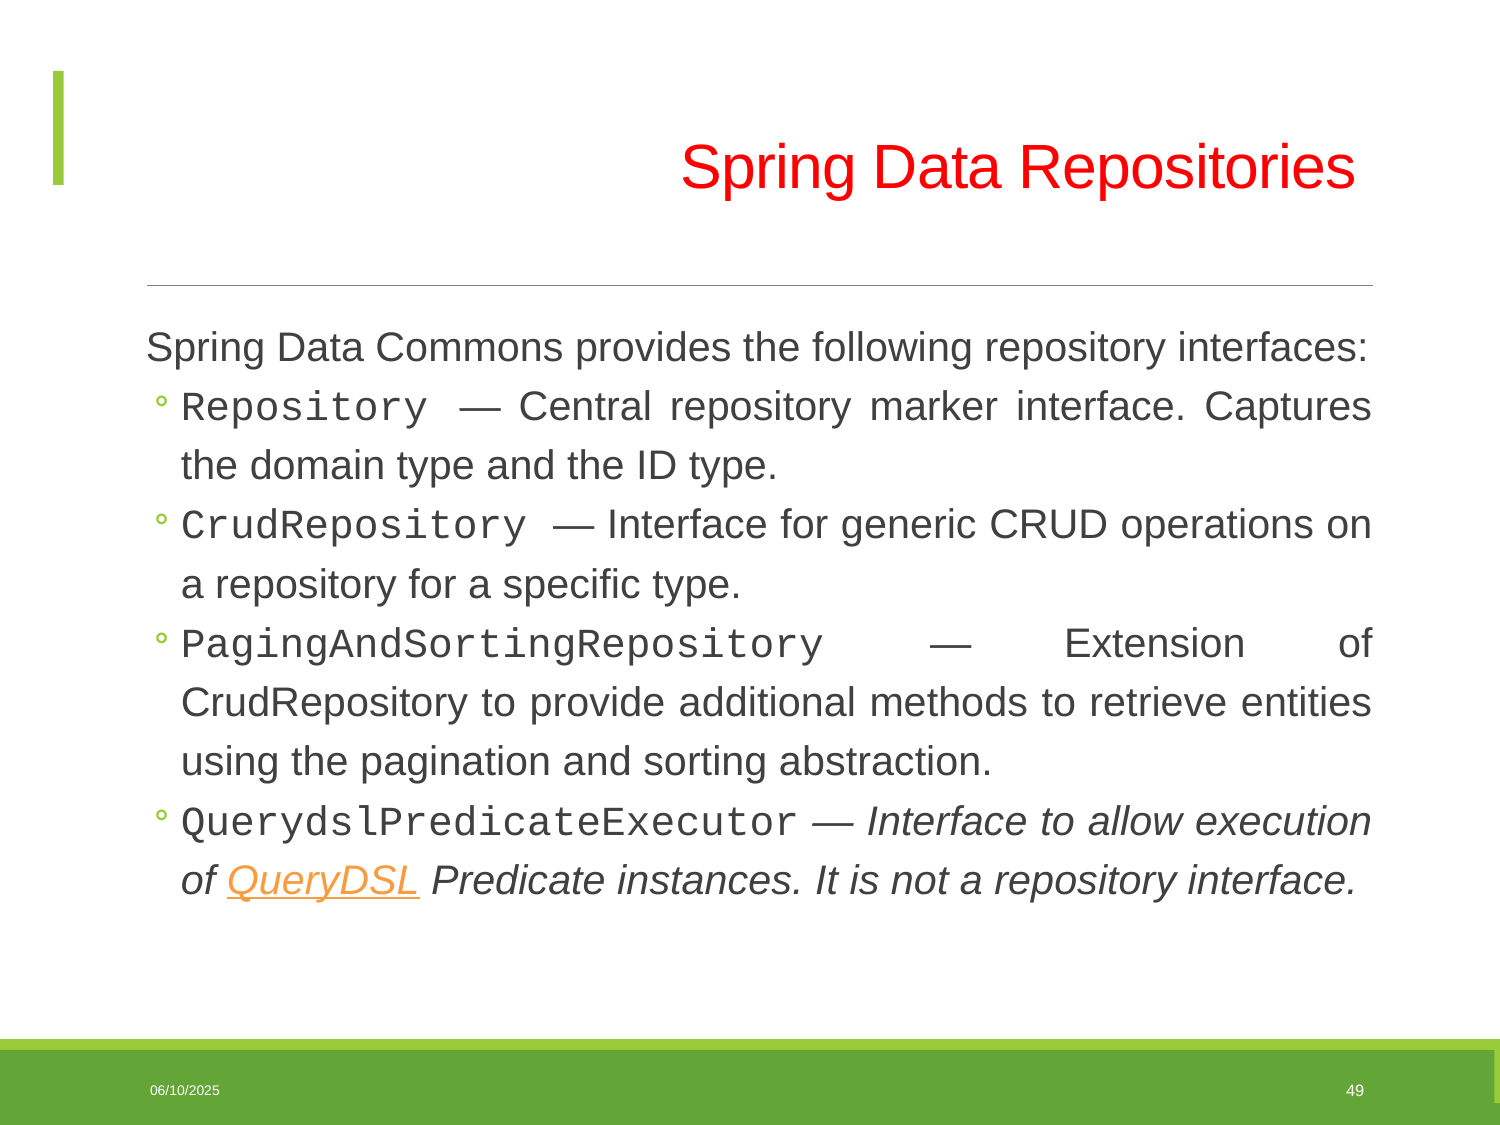

# Spring Data Repositories
Spring Data Commons provides the following repository interfaces:
Repository — Central repository marker interface. Captures the domain type and the ID type.
CrudRepository — Interface for generic CRUD operations on a repository for a specific type.
PagingAndSortingRepository — Extension of CrudRepository to provide additional methods to retrieve entities using the pagination and sorting abstraction.
QuerydslPredicateExecutor — Interface to allow execution of QueryDSL Predicate instances. It is not a repository interface.
06/10/2025
49